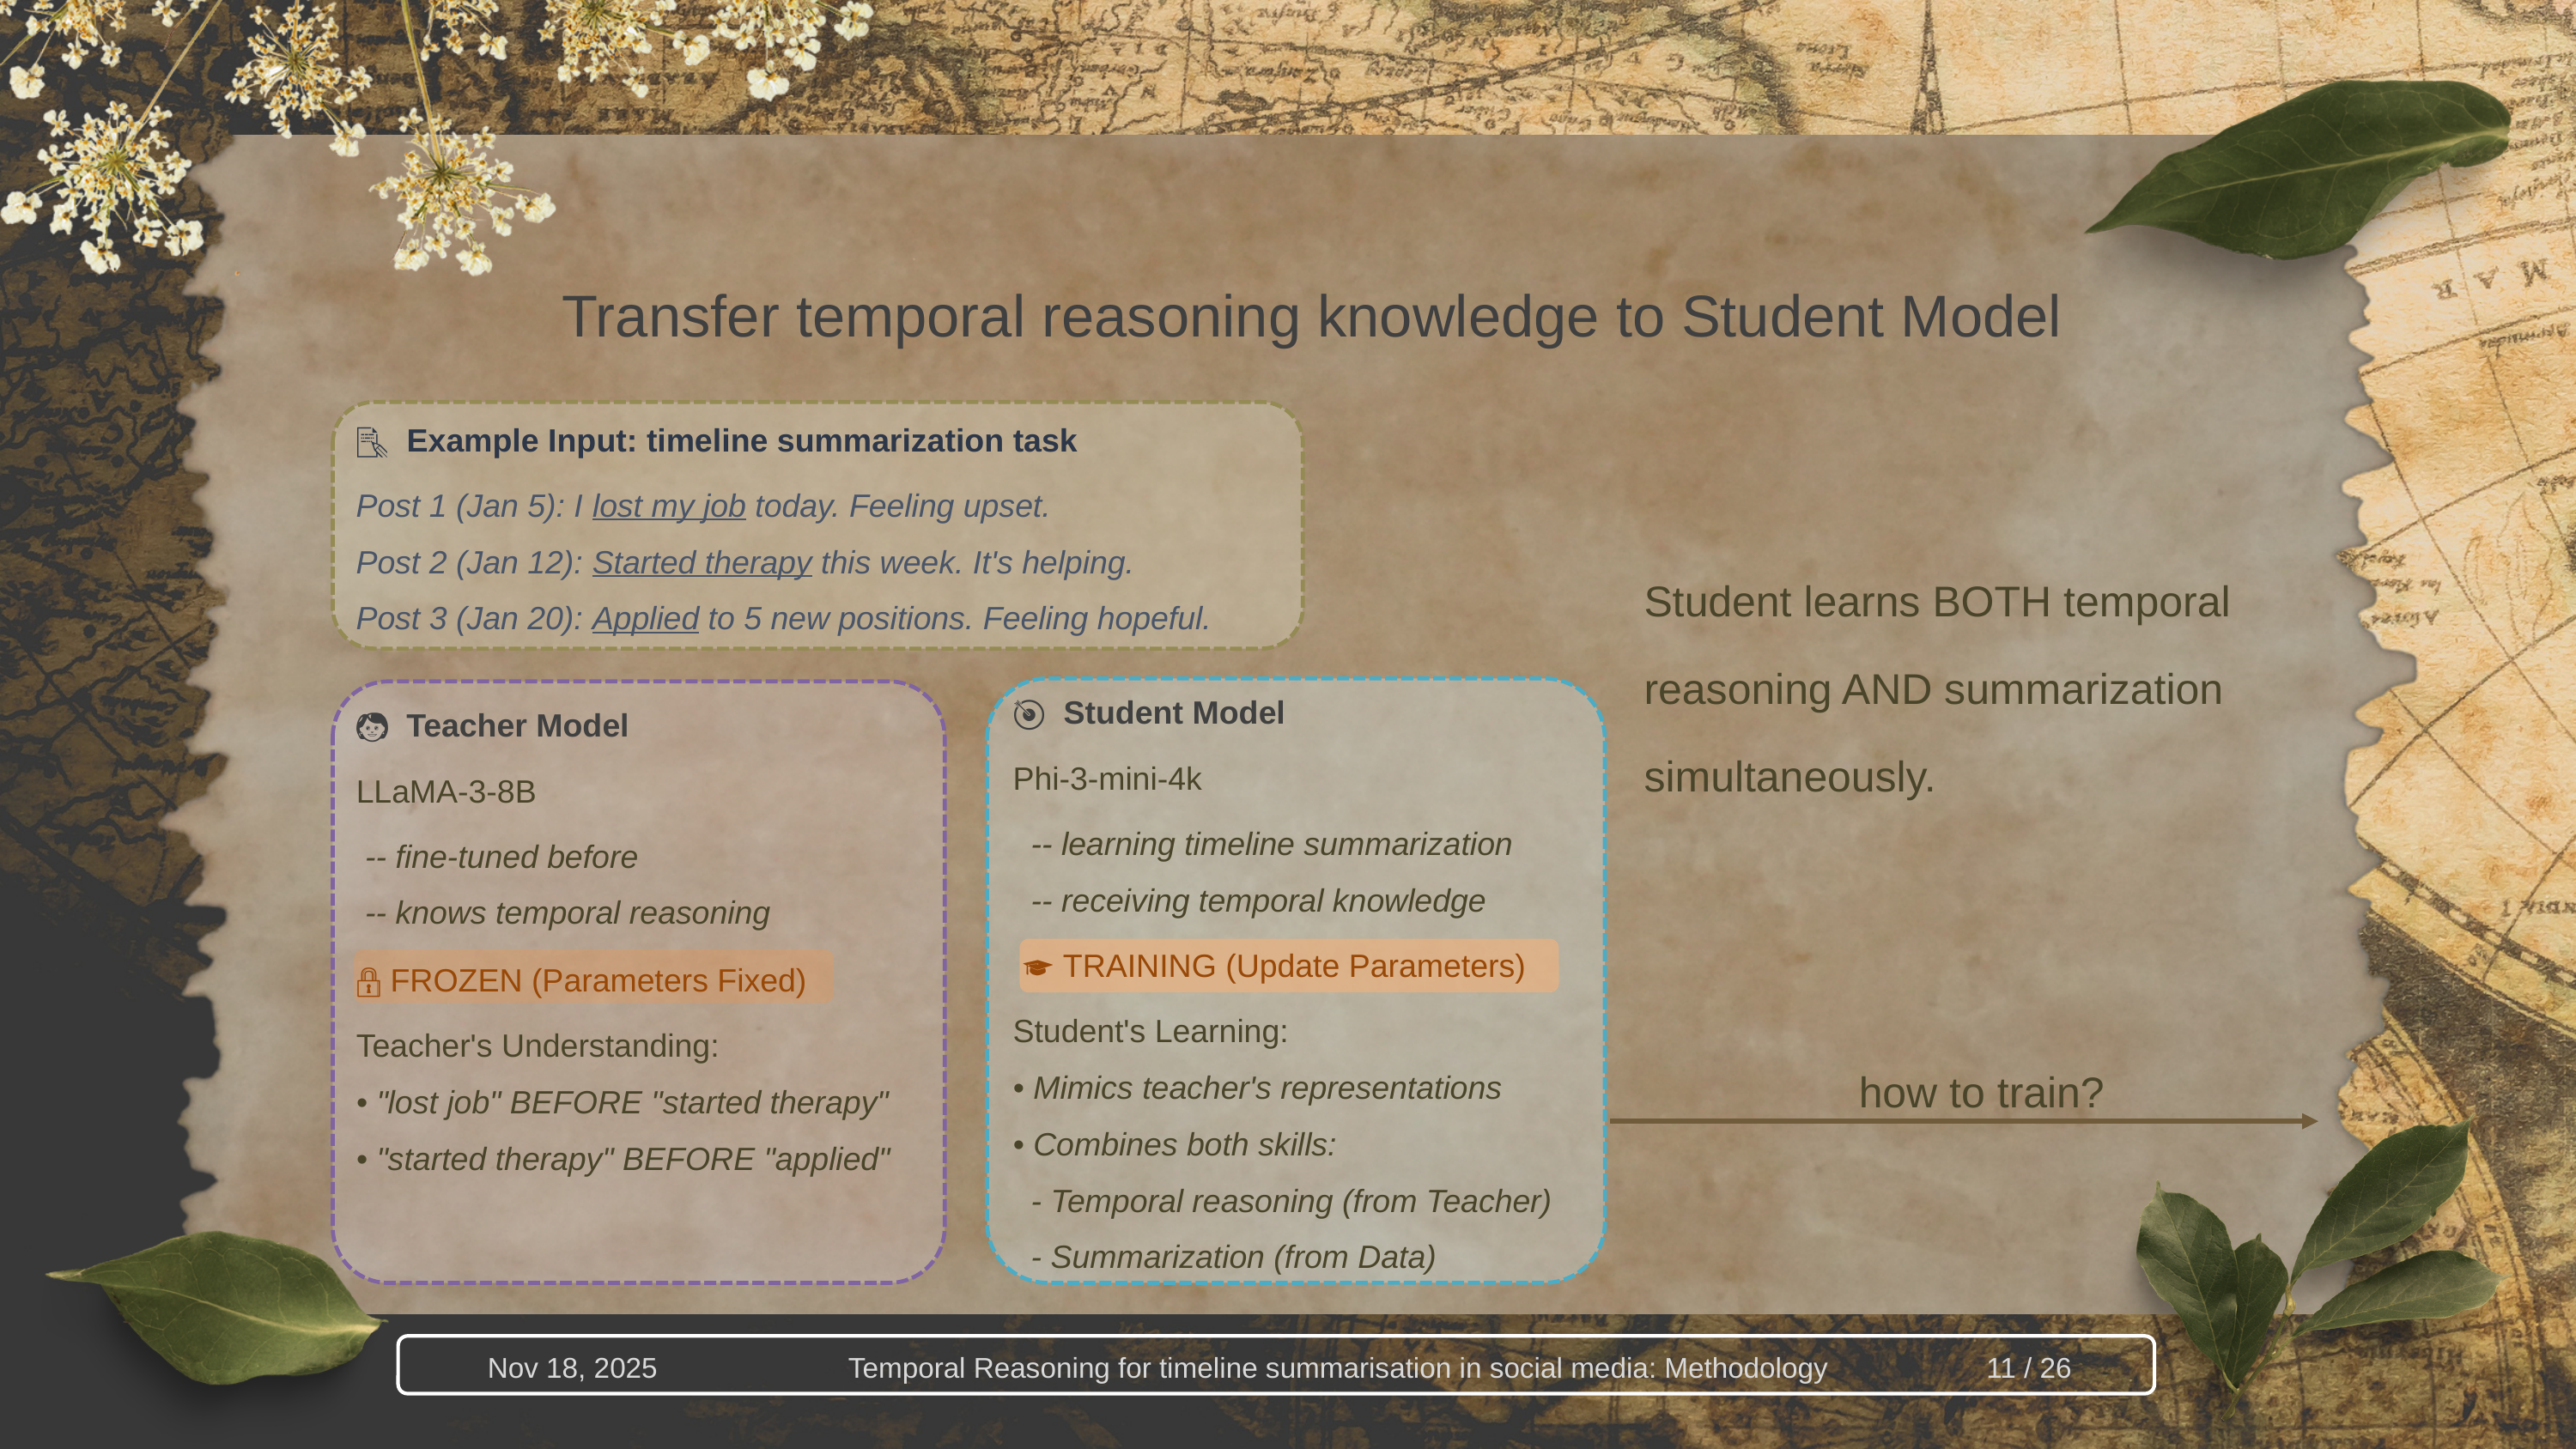

Transfer temporal reasoning knowledge to Student Model

📝  Example Input: timeline summarization task
Post 1 (Jan 5): I lost my job today. Feeling upset.
Post 2 (Jan 12): Started therapy this week. It's helping.
Post 3 (Jan 20): Applied to 5 new positions. Feeling hopeful.
Student learns BOTH temporal reasoning AND summarization simultaneously.

🎯  Student Model
Phi-3-mini-4k
  -- learning timeline summarization
  -- receiving temporal knowledge
 🎓 TRAINING (Update Parameters)
Student's Learning:
• Mimics teacher's representations
• Combines both skills:
  - Temporal reasoning (from Teacher)
  - Summarization (from Data)
👩‍  Teacher Model
LLaMA-3-8B
 -- fine-tuned before
 -- knows temporal reasoning
🔒 FROZEN (Parameters Fixed)
Teacher's Understanding:
• "lost job" BEFORE "started therapy"
• "started therapy" BEFORE "applied"

how to train?

Nov 18, 2025                        Temporal Reasoning for timeline summarisation in social media: Methodology                    11 / 26